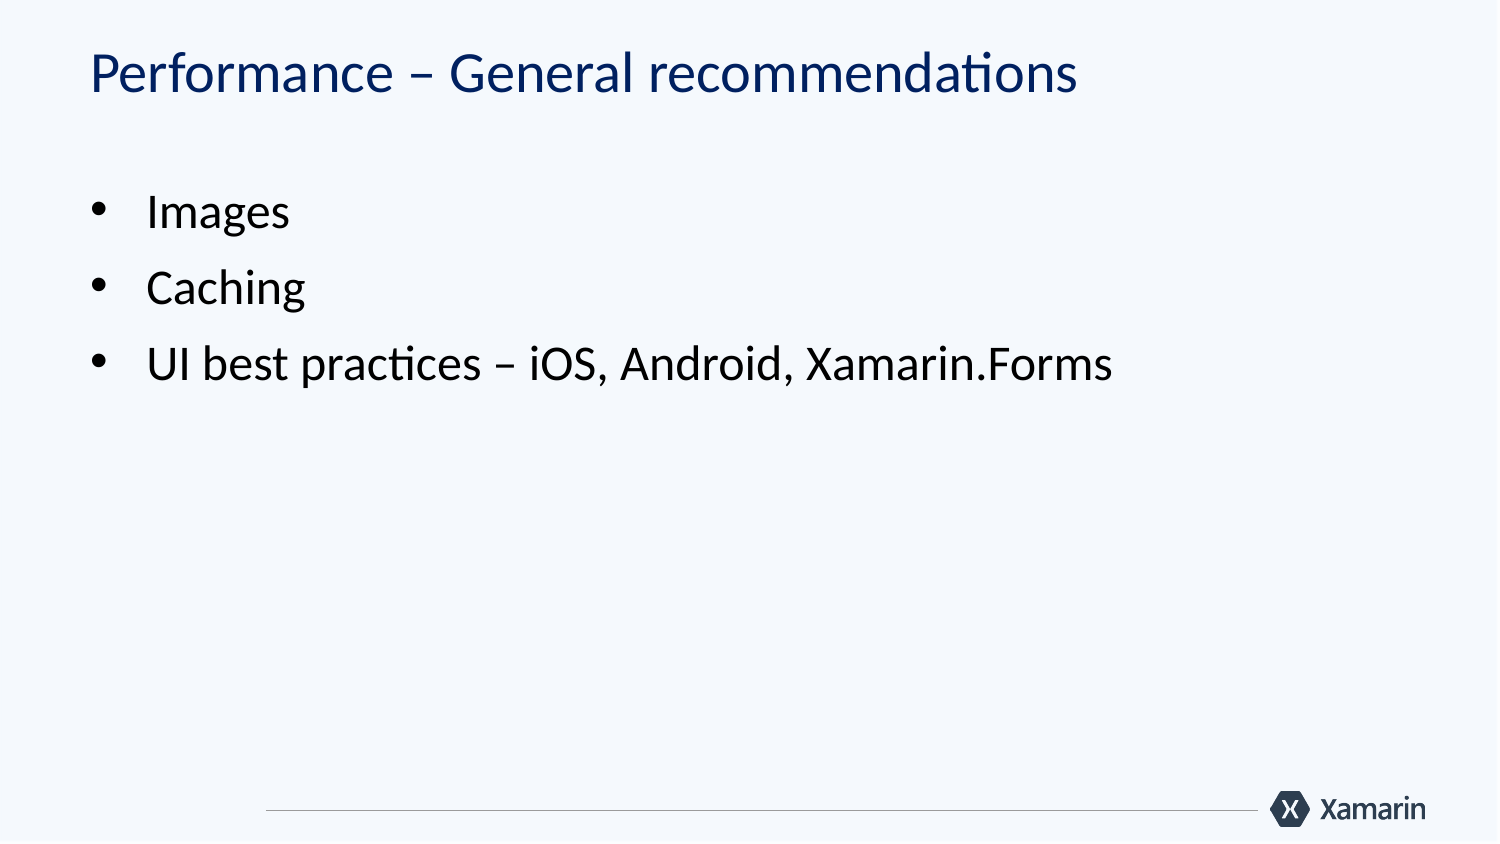

# Performance – General recommendations
Images
Caching
UI best practices – iOS, Android, Xamarin.Forms